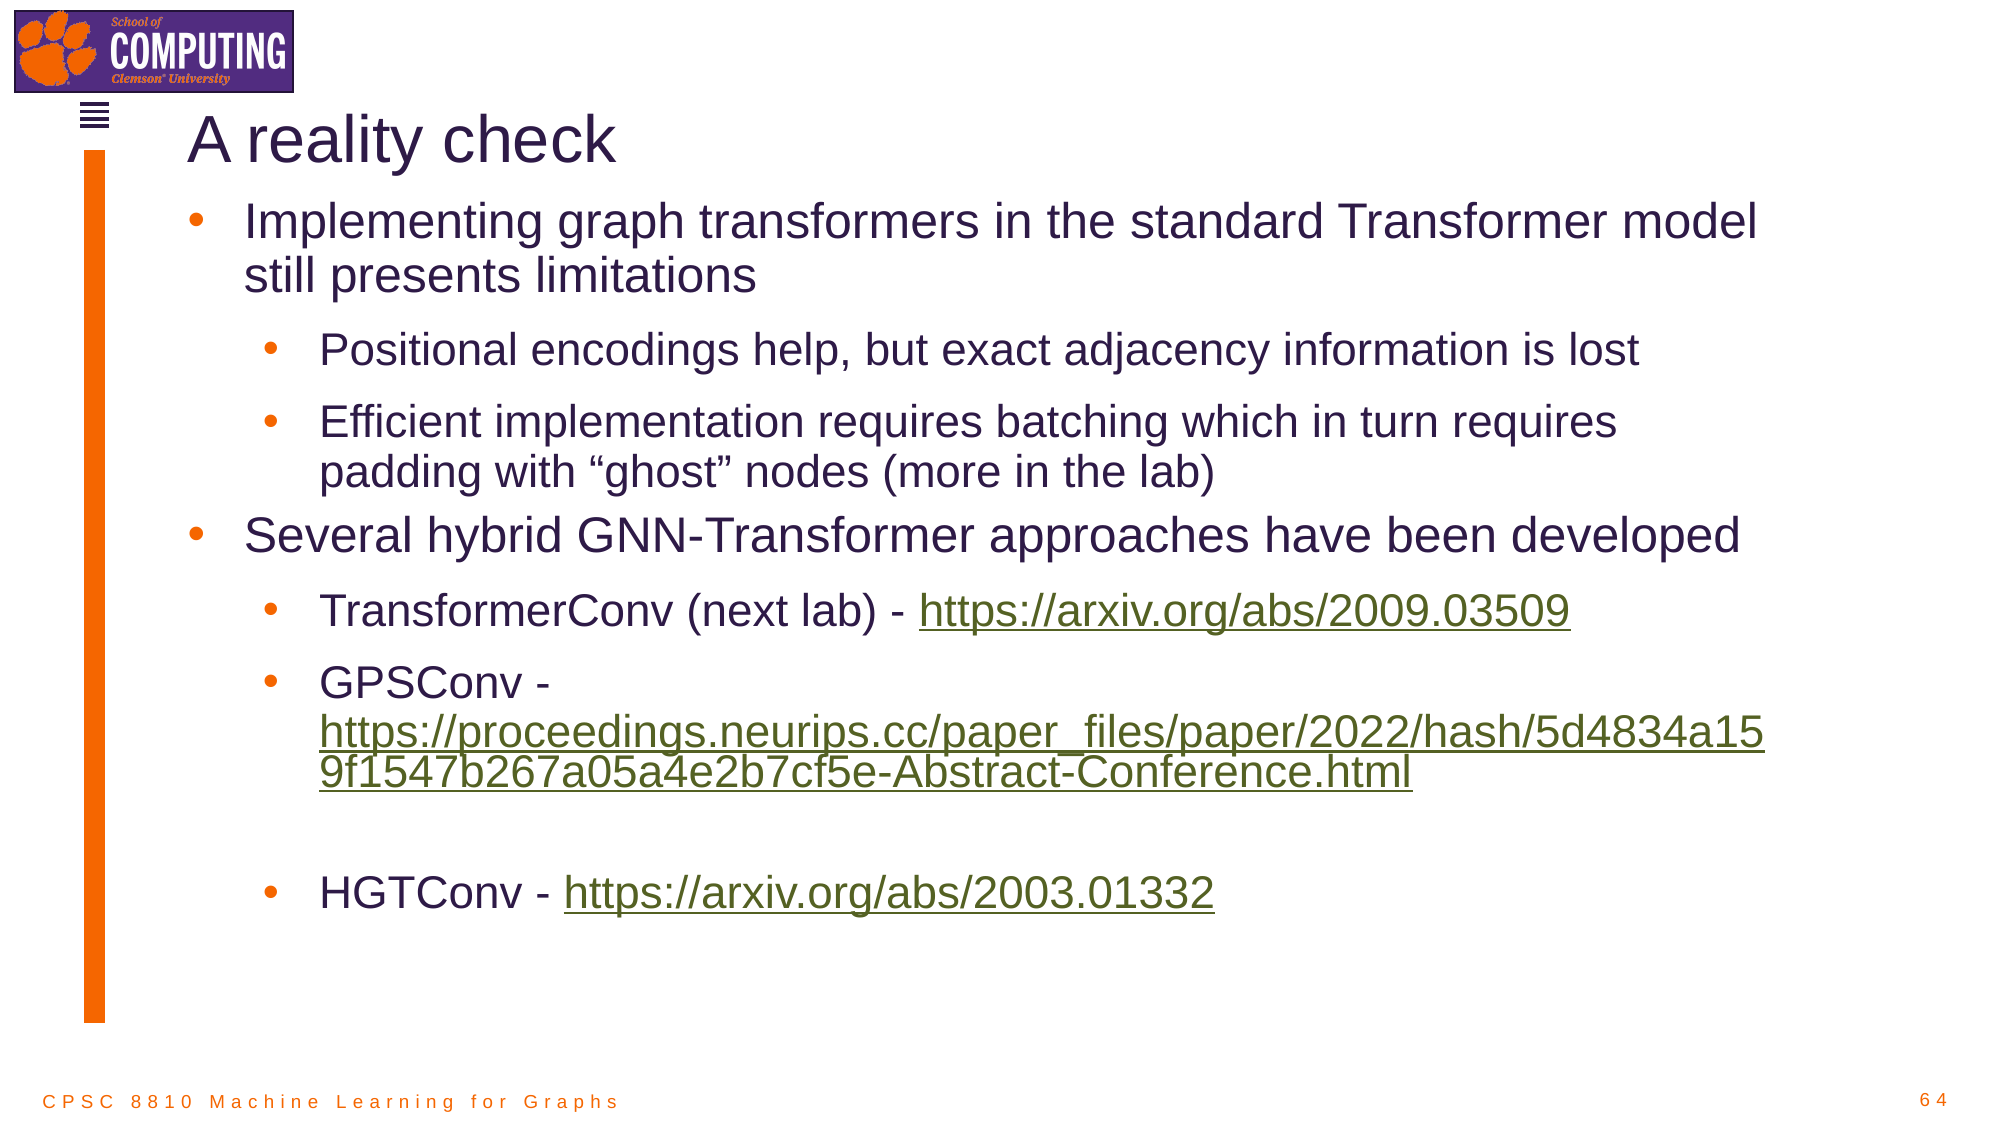

# A reality check
Implementing graph transformers in the standard Transformer model still presents limitations
Positional encodings help, but exact adjacency information is lost
Efficient implementation requires batching which in turn requires padding with “ghost” nodes (more in the lab)
Several hybrid GNN-Transformer approaches have been developed
TransformerConv (next lab) - https://arxiv.org/abs/2009.03509
GPSConv - https://proceedings.neurips.cc/paper_files/paper/2022/hash/5d4834a159f1547b267a05a4e2b7cf5e-Abstract-Conference.html
HGTConv - https://arxiv.org/abs/2003.01332